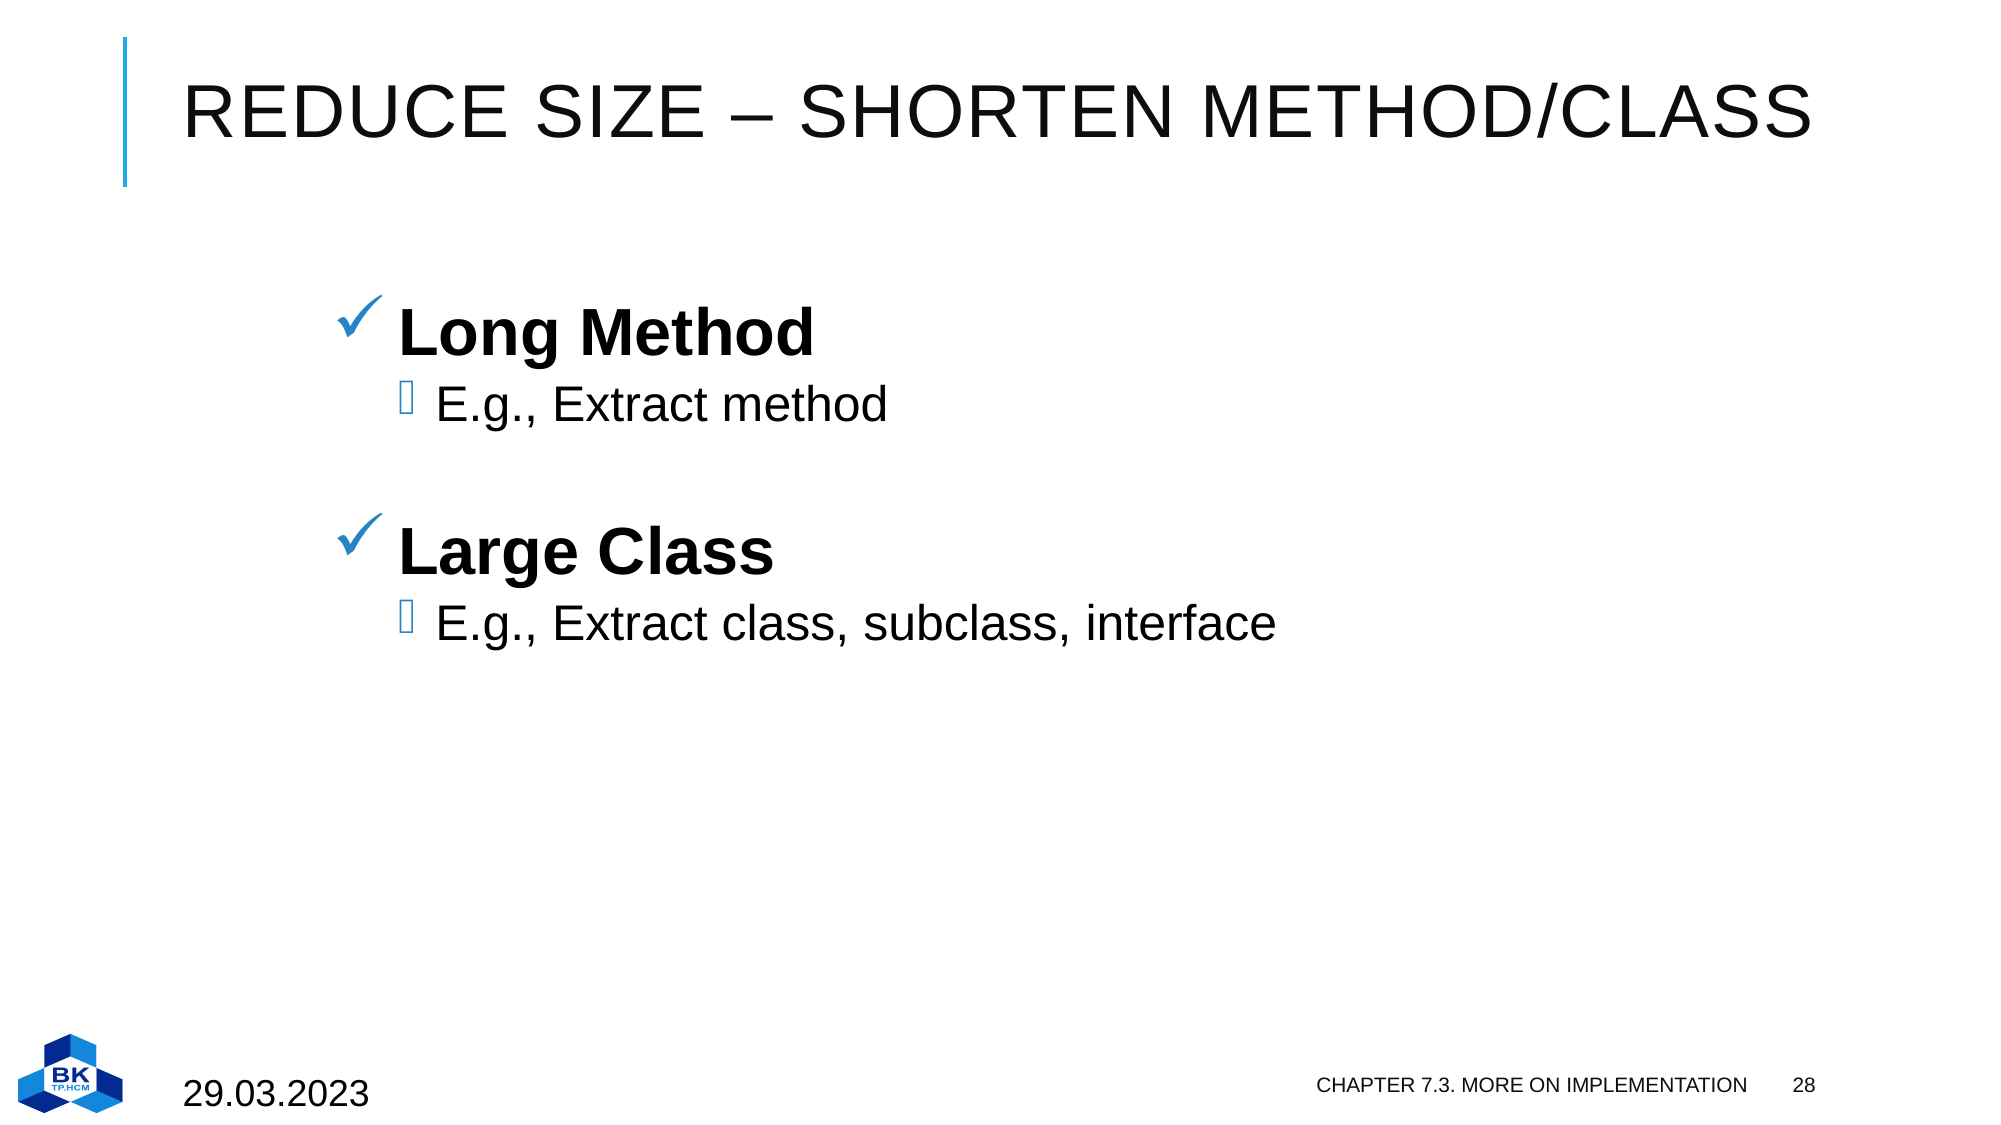

# Reduce size – shorten method/class
Long Method
E.g., Extract method

Large Class
E.g., Extract class, subclass, interface

29.03.2023
Chapter 7.3. More on Implementation
28